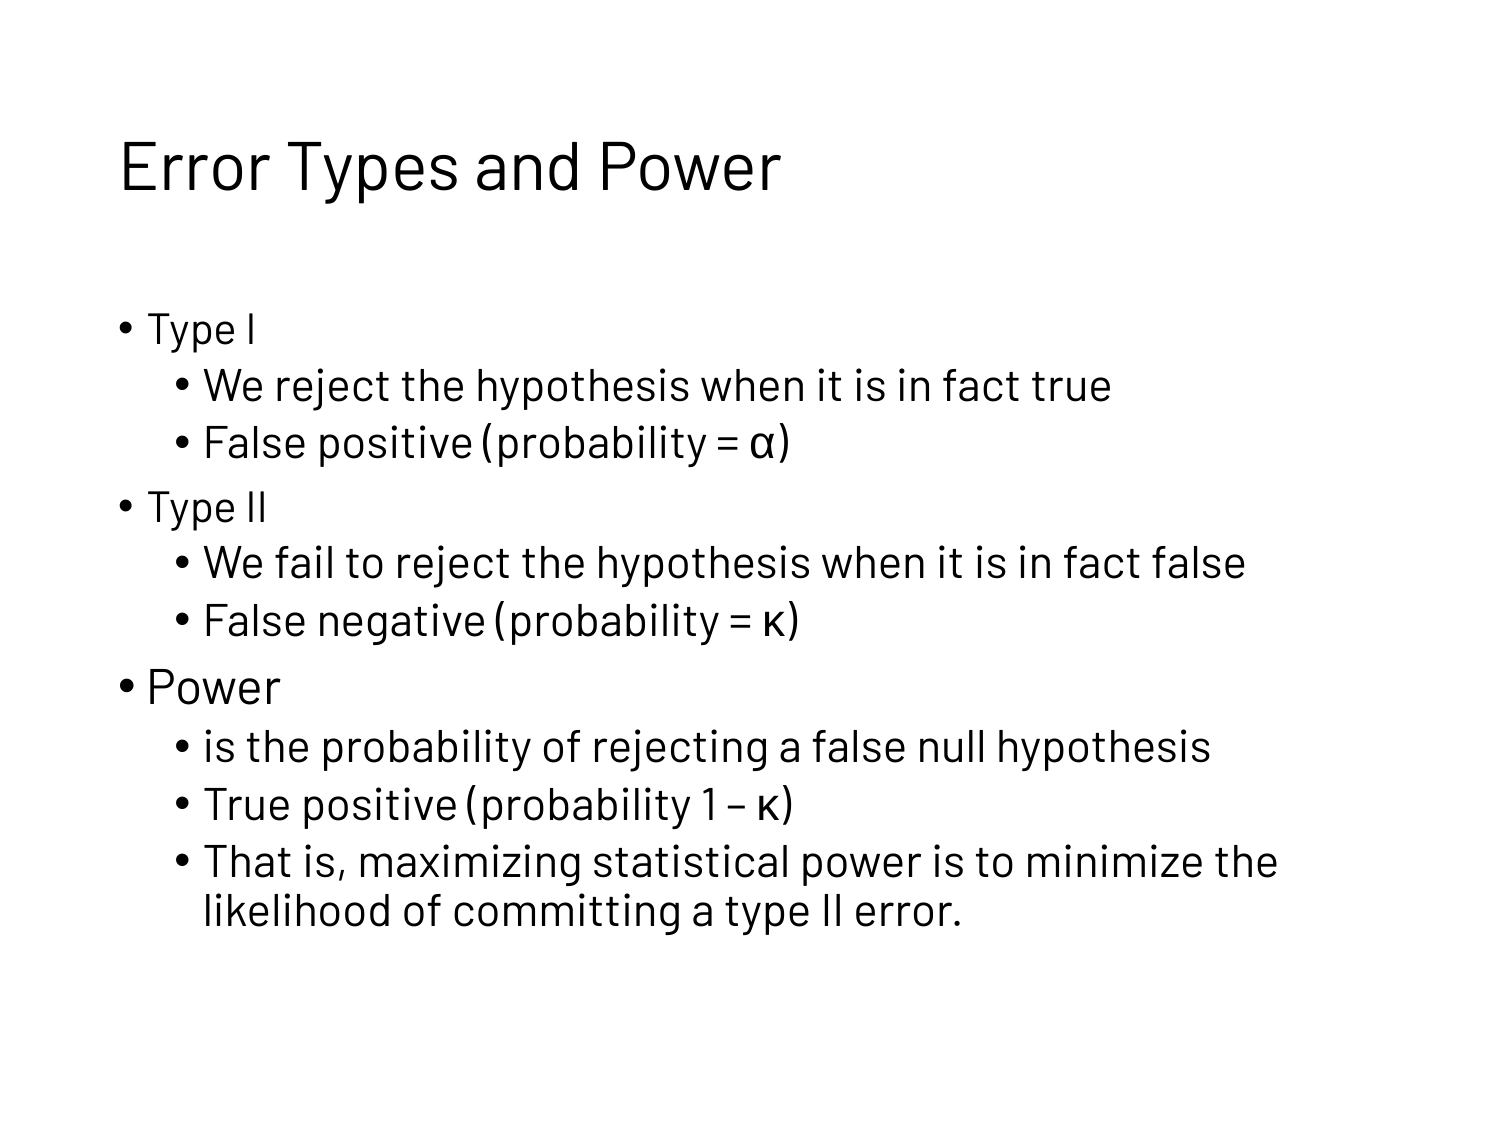

# Error Types and Power
Type I
We reject the hypothesis when it is in fact true
False positive (probability = α)
Type II
We fail to reject the hypothesis when it is in fact false
False negative (probability = κ)
Power
is the probability of rejecting a false null hypothesis
True positive (probability 1 – κ)
That is, maximizing statistical power is to minimize the likelihood of committing a type II error.